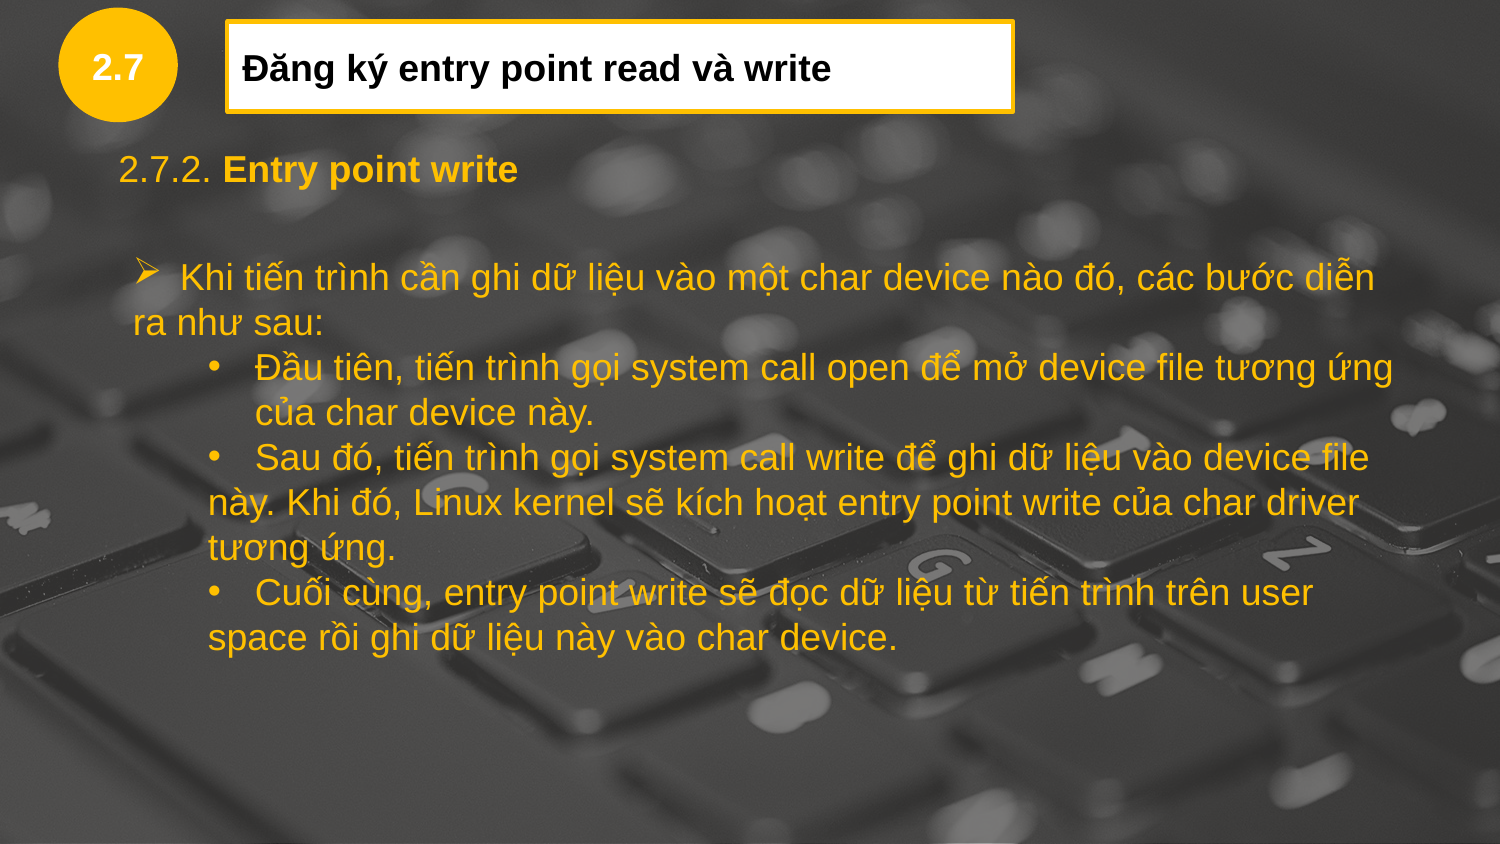

2.7
Đăng ký entry point read và write
2.7.2. Entry point write
Khi tiến trình cần ghi dữ liệu vào một char device nào đó, các bước diễn
ra như sau:
Đầu tiên, tiến trình gọi system call open để mở device file tương ứng của char device này.
Sau đó, tiến trình gọi system call write để ghi dữ liệu vào device file
này. Khi đó, Linux kernel sẽ kích hoạt entry point write của char driver tương ứng.
Cuối cùng, entry point write sẽ đọc dữ liệu từ tiến trình trên user
space rồi ghi dữ liệu này vào char device.